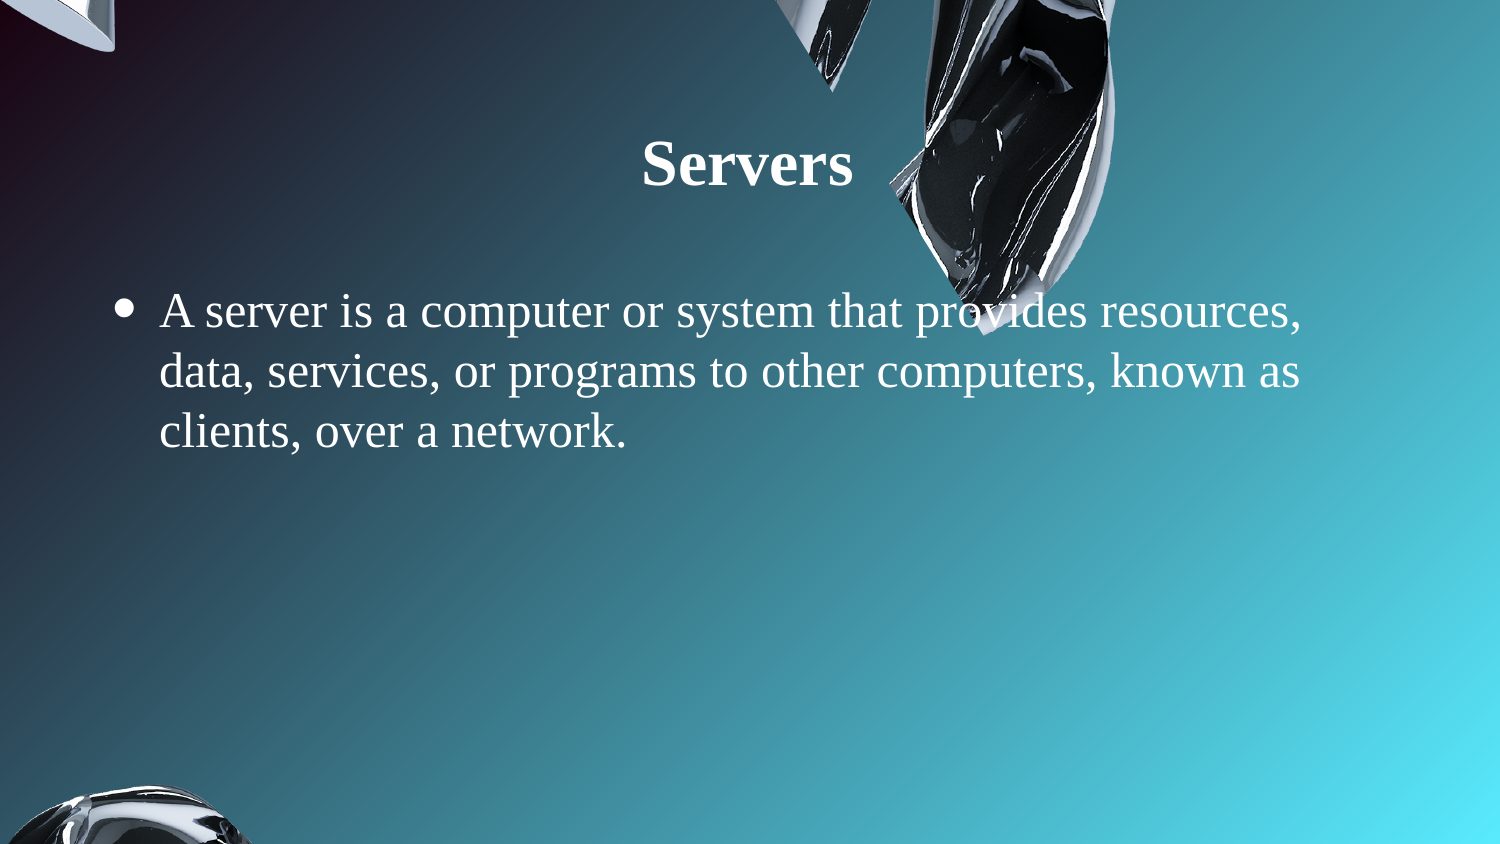

# Servers

A server is a computer or system that provides resources, data, services, or programs to other computers, known as clients, over a network.